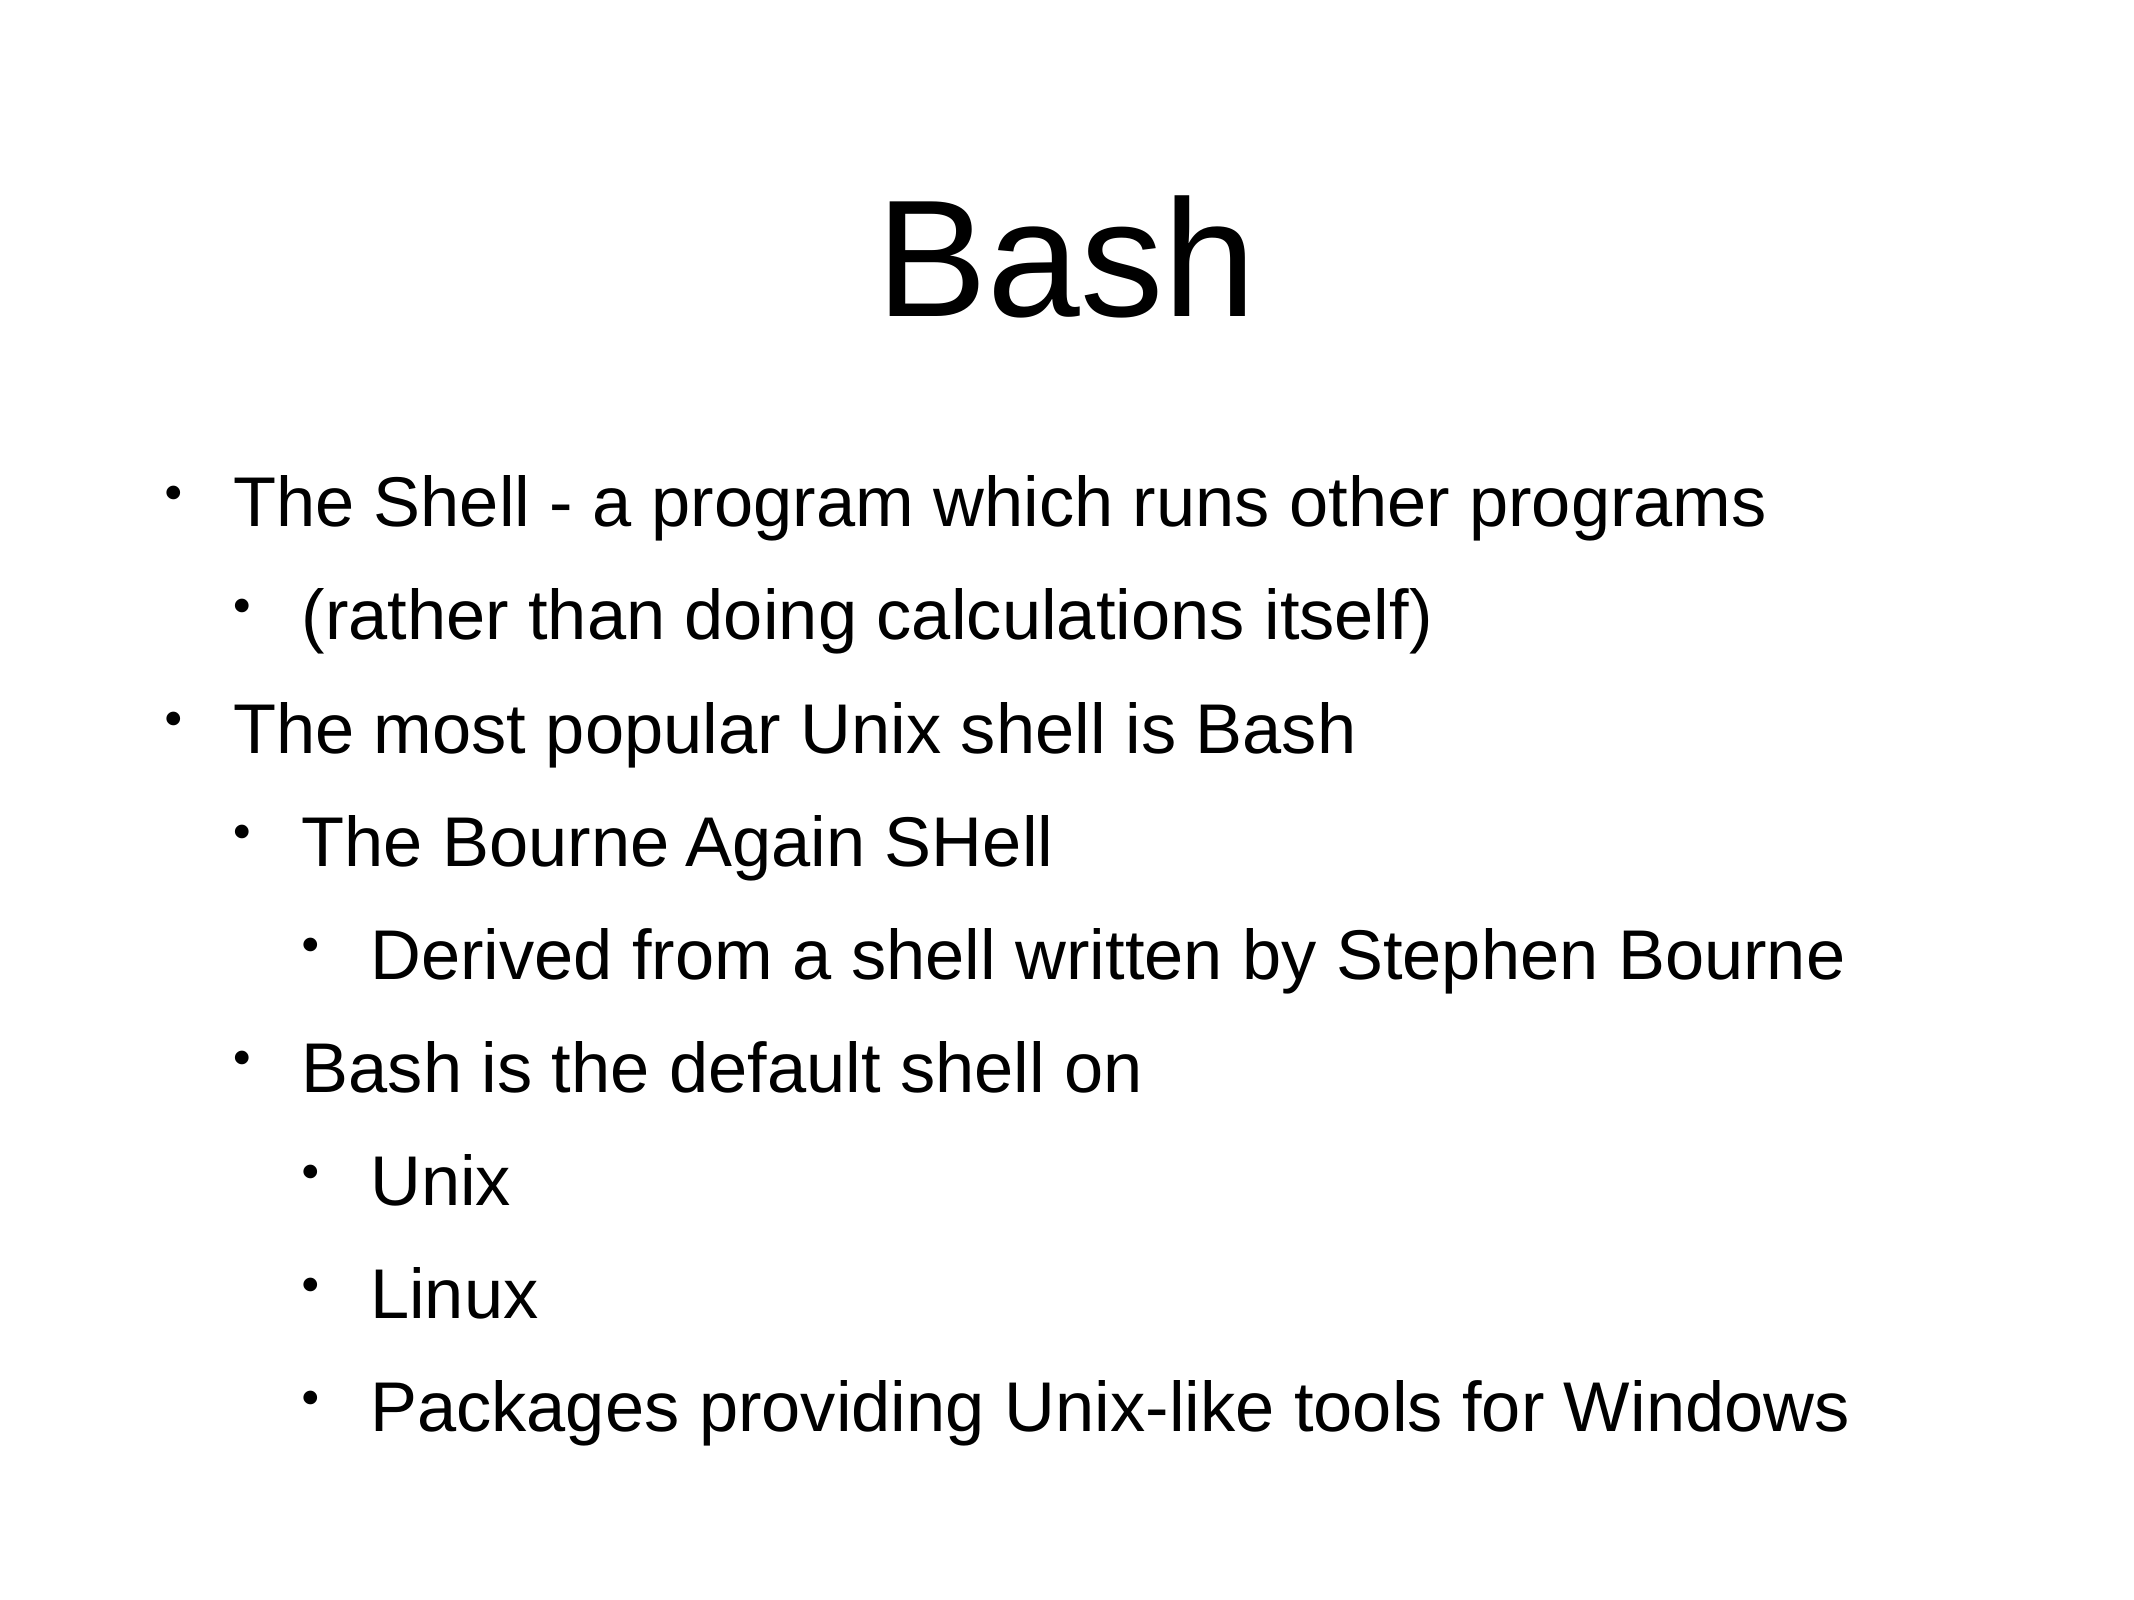

# Bash
The Shell - a program which runs other programs
(rather than doing calculations itself)
The most popular Unix shell is Bash
The Bourne Again SHell
Derived from a shell written by Stephen Bourne
Bash is the default shell on
Unix
Linux
Packages providing Unix-like tools for Windows